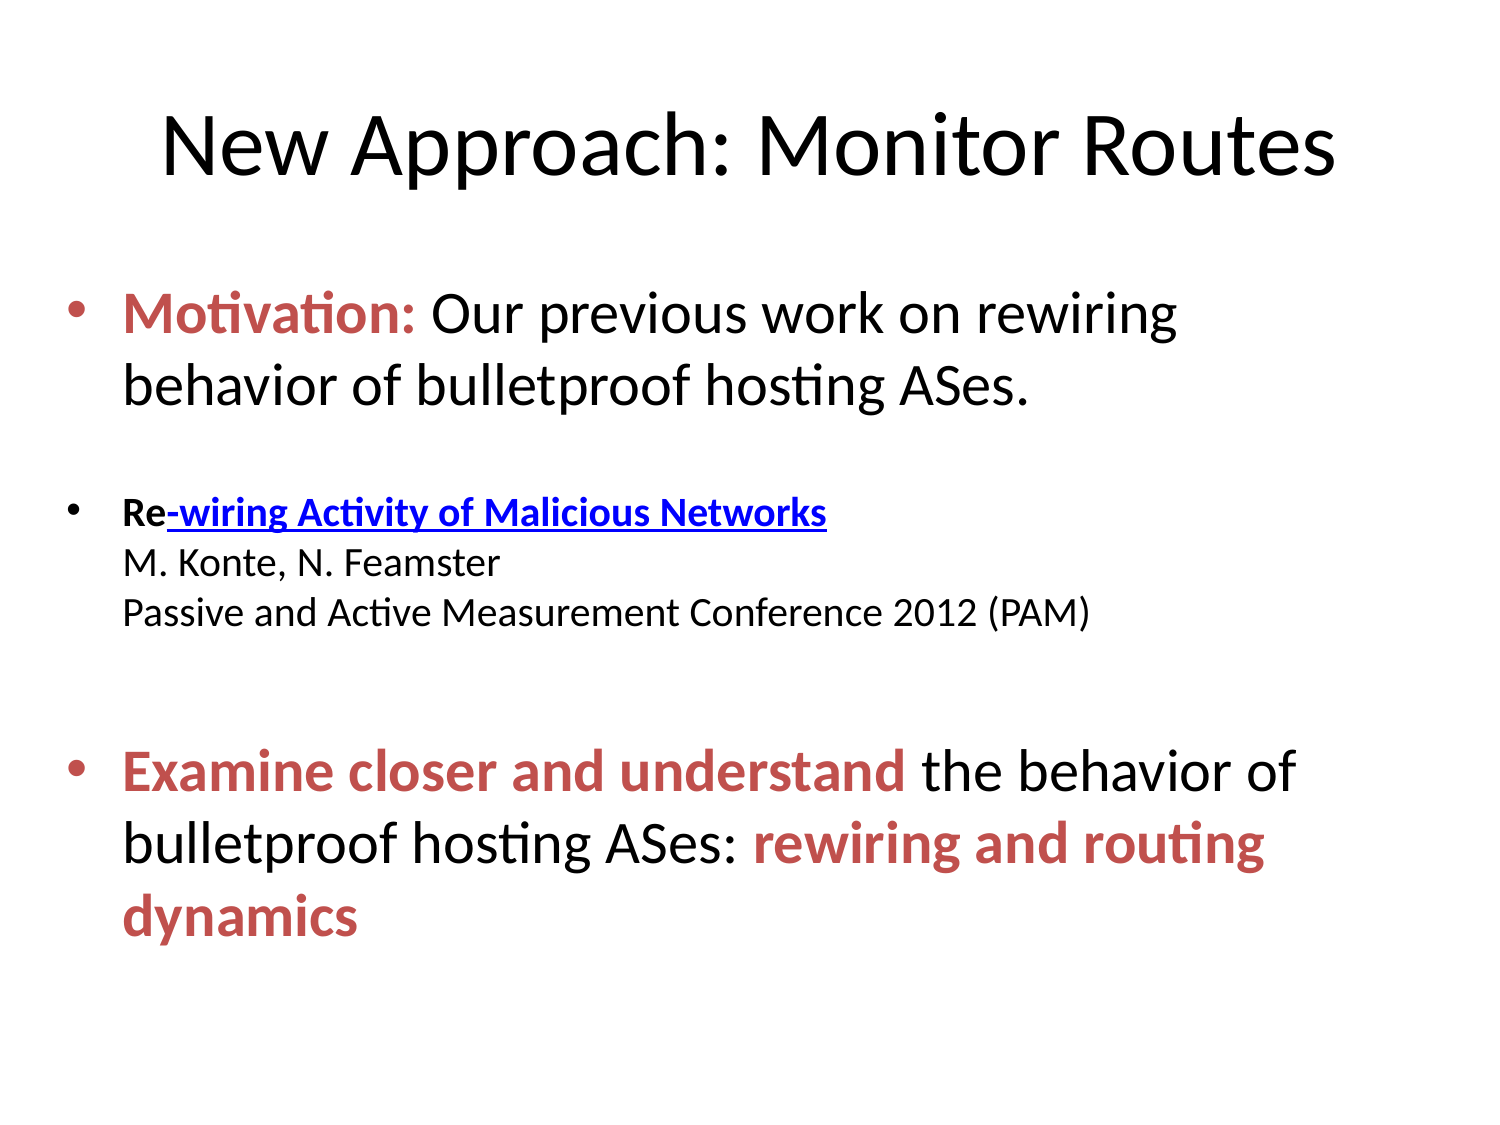

# New Approach: Monitor Routes
Motivation: Our previous work on rewiring behavior of bulletproof hosting ASes.

Re-wiring Activity of Malicious Networks
M. Konte, N. Feamster
Passive and Active Measurement Conference 2012 (PAM)

Examine closer and understand the behavior of bulletproof hosting ASes: rewiring and routing dynamics